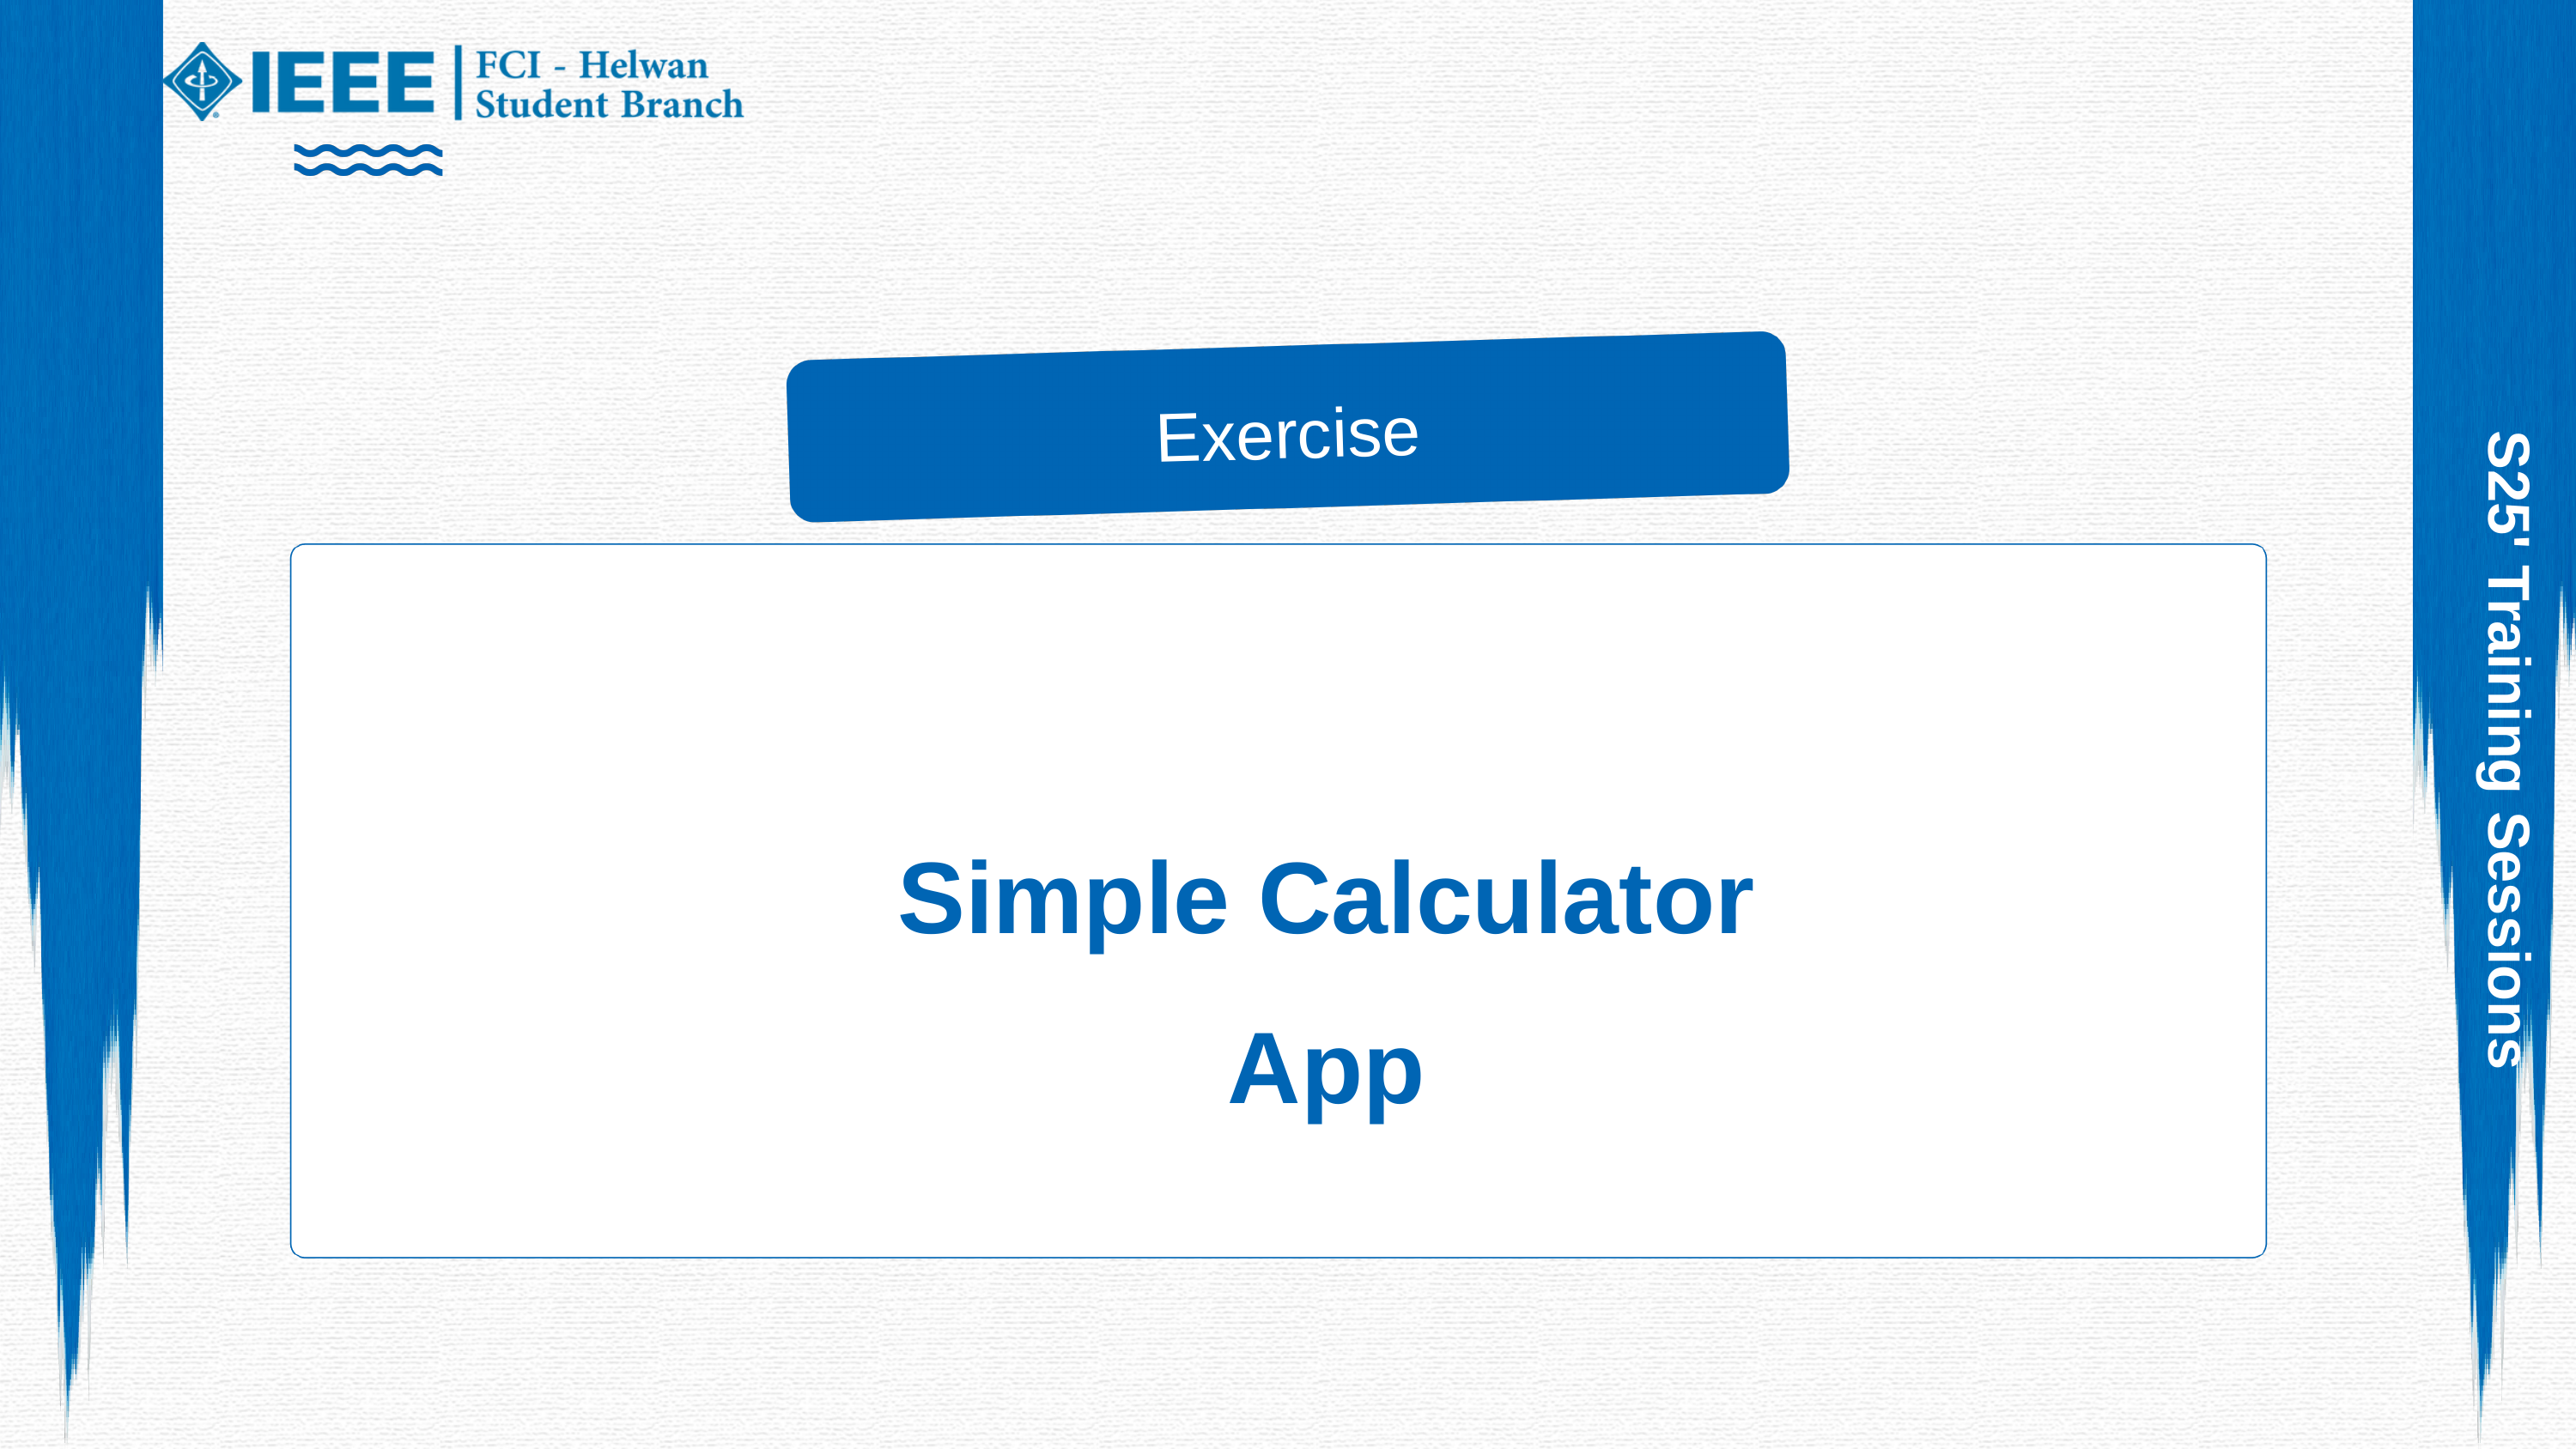

Exercise

S25' Training Sessions
Simple Calculator App